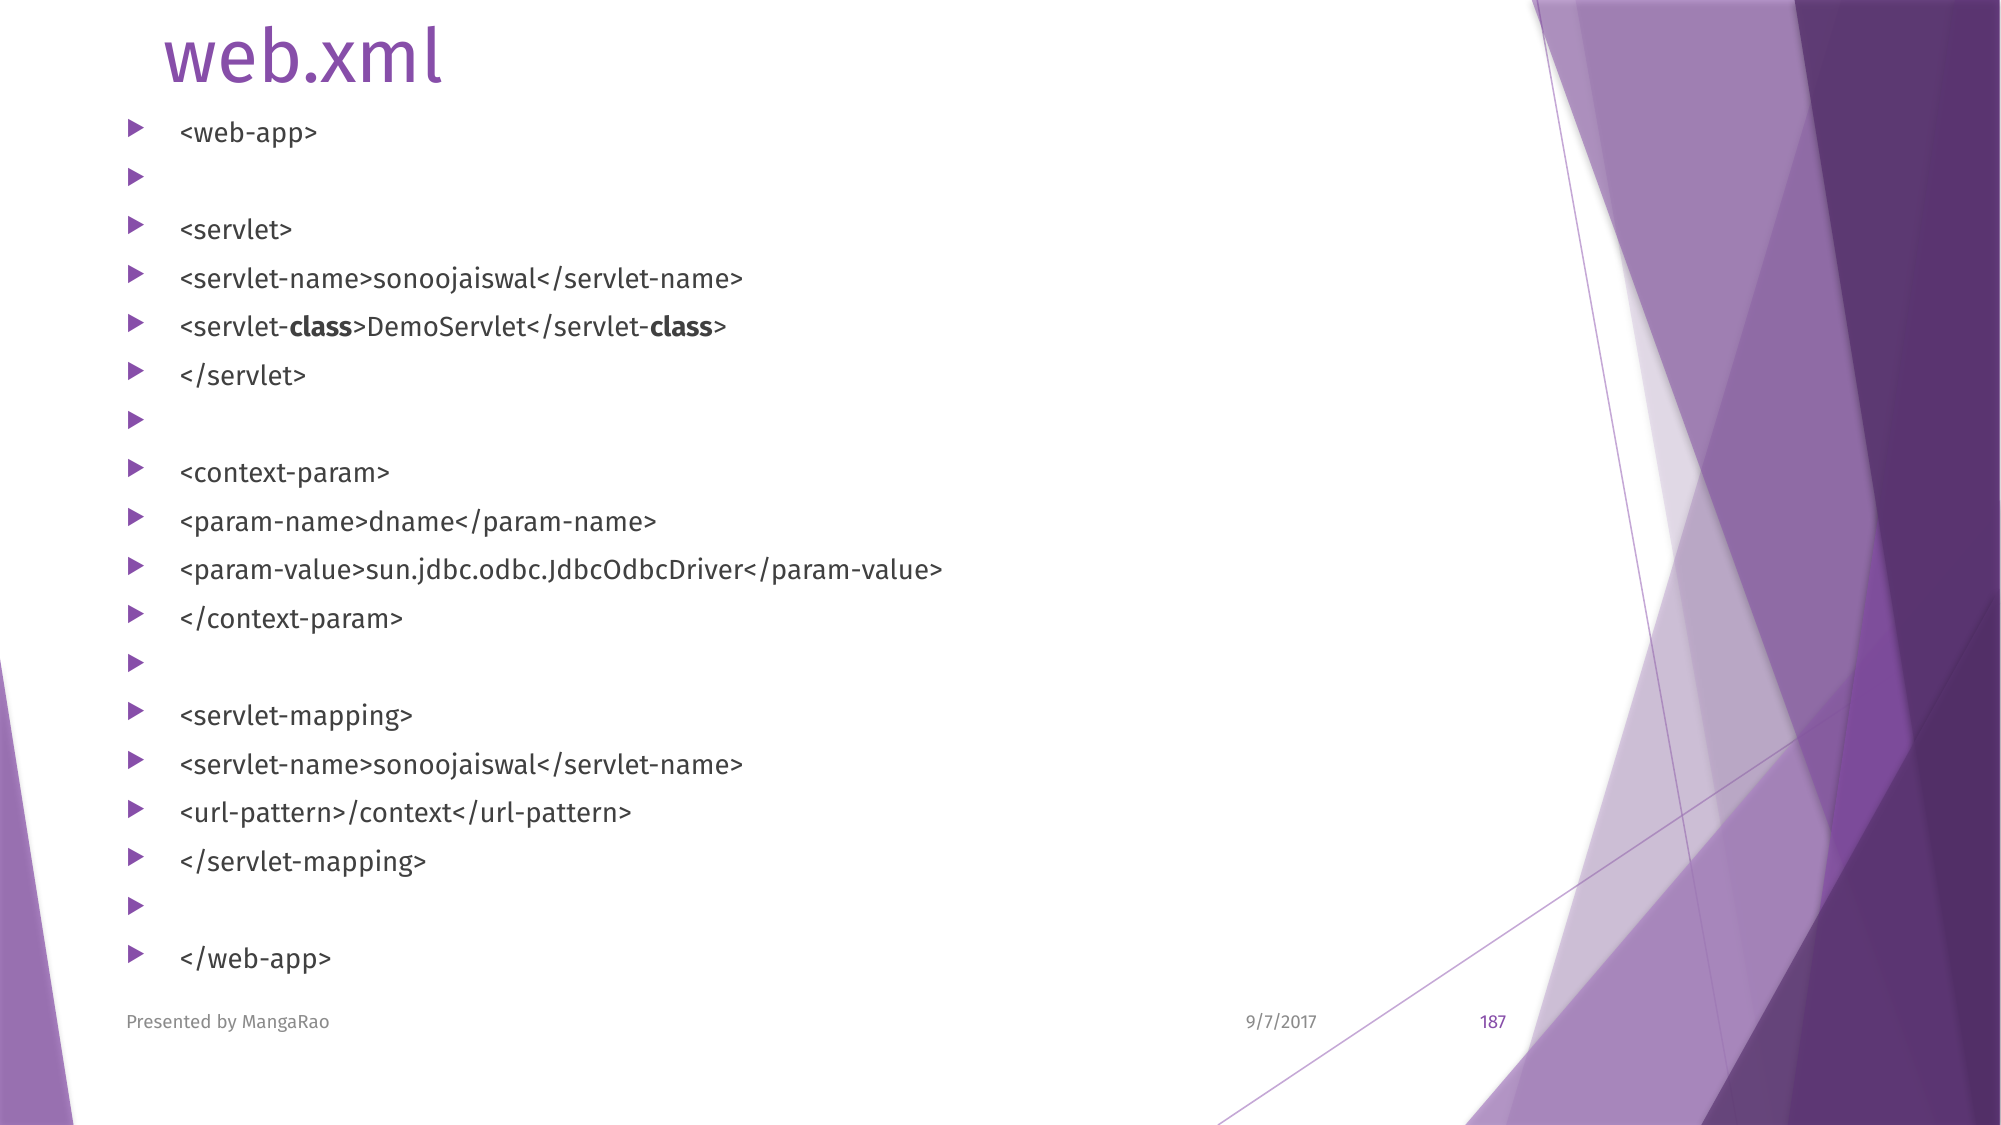

# web.xml
<web-app>

<servlet>
<servlet-name>sonoojaiswal</servlet-name>
<servlet-class>DemoServlet</servlet-class>
</servlet>

<context-param>
<param-name>dname</param-name>
<param-value>sun.jdbc.odbc.JdbcOdbcDriver</param-value>
</context-param>

<servlet-mapping>
<servlet-name>sonoojaiswal</servlet-name>
<url-pattern>/context</url-pattern>
</servlet-mapping>

</web-app>

Presented by MangaRao
9/7/2017
187